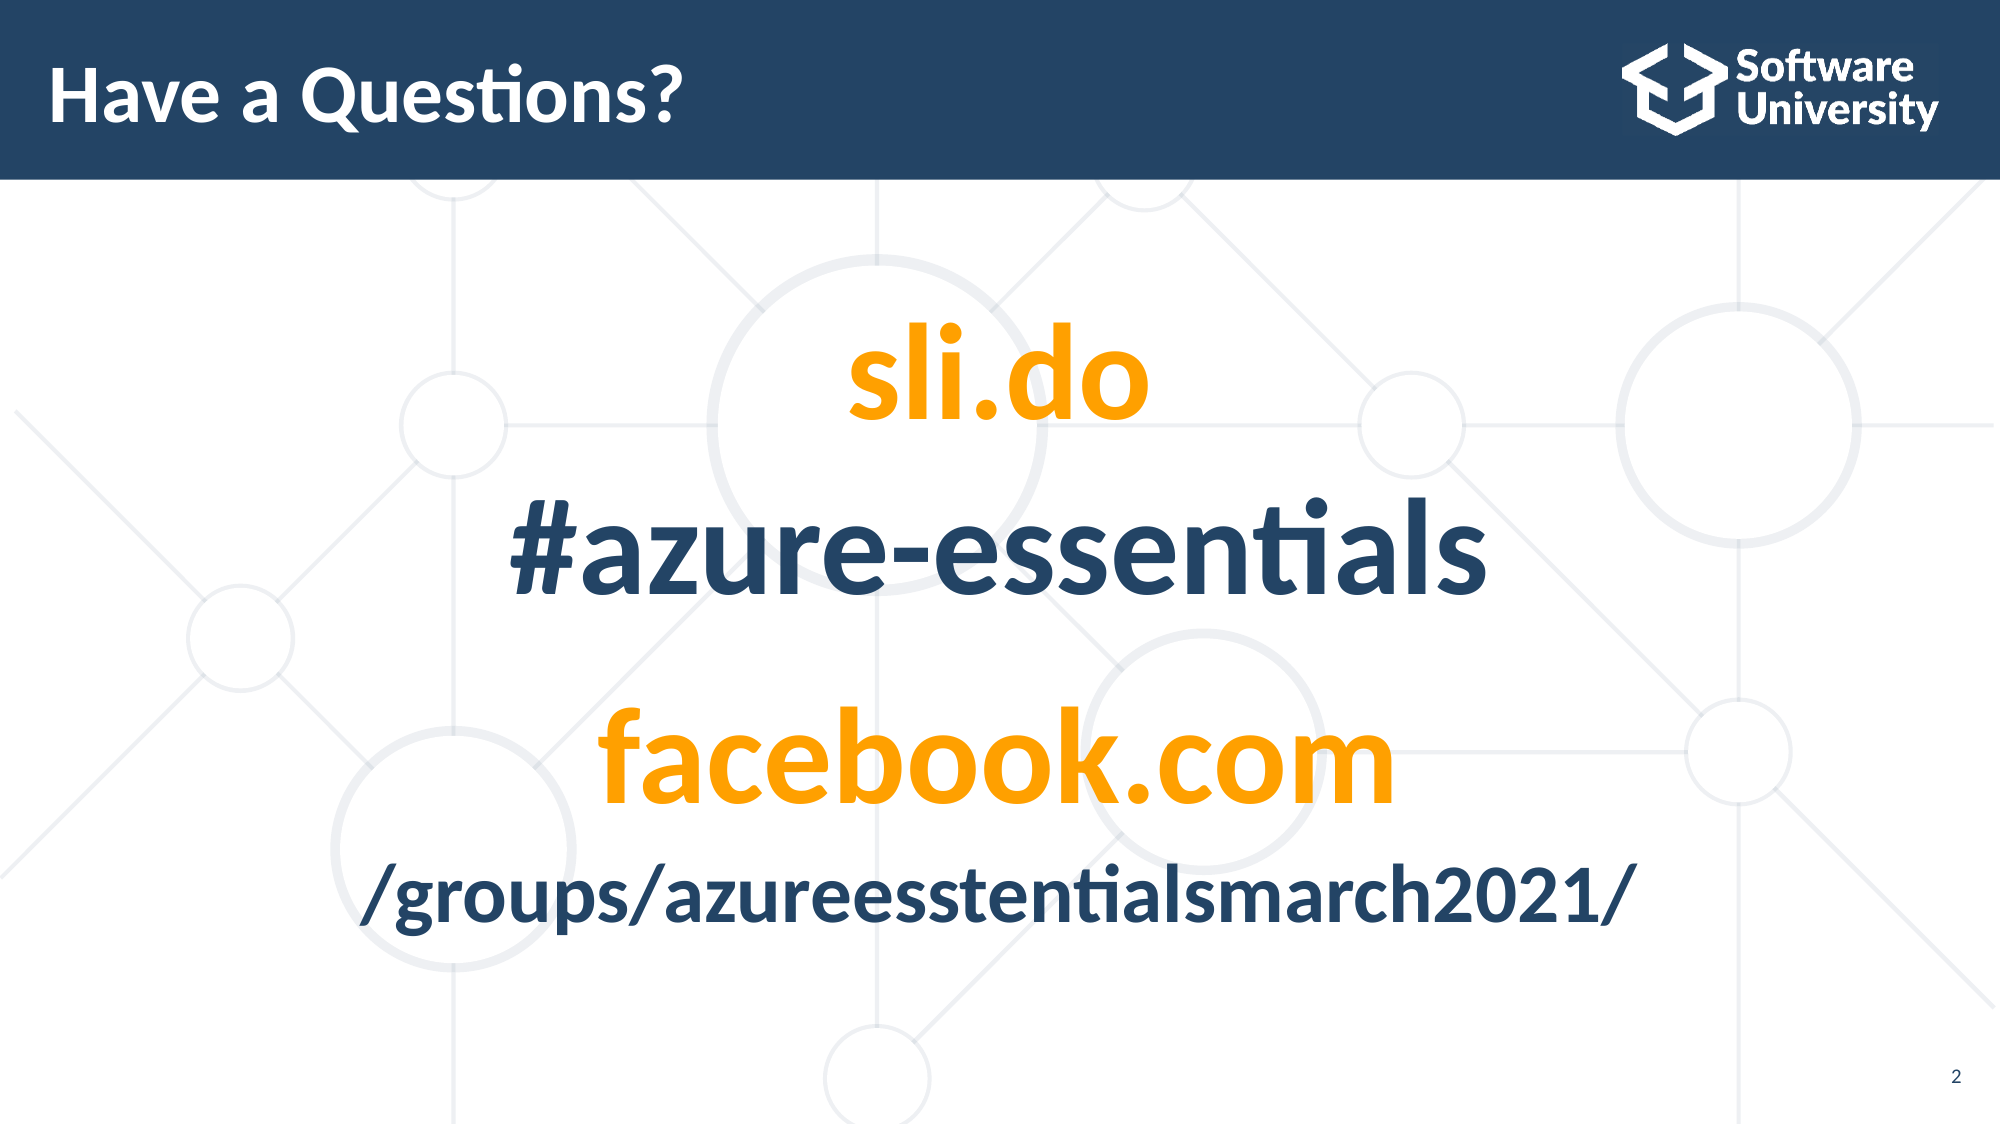

# Have a Questions?
sli.do
#azure-essentials
facebook.com
/groups/azureesstentialsmarch2021/
2